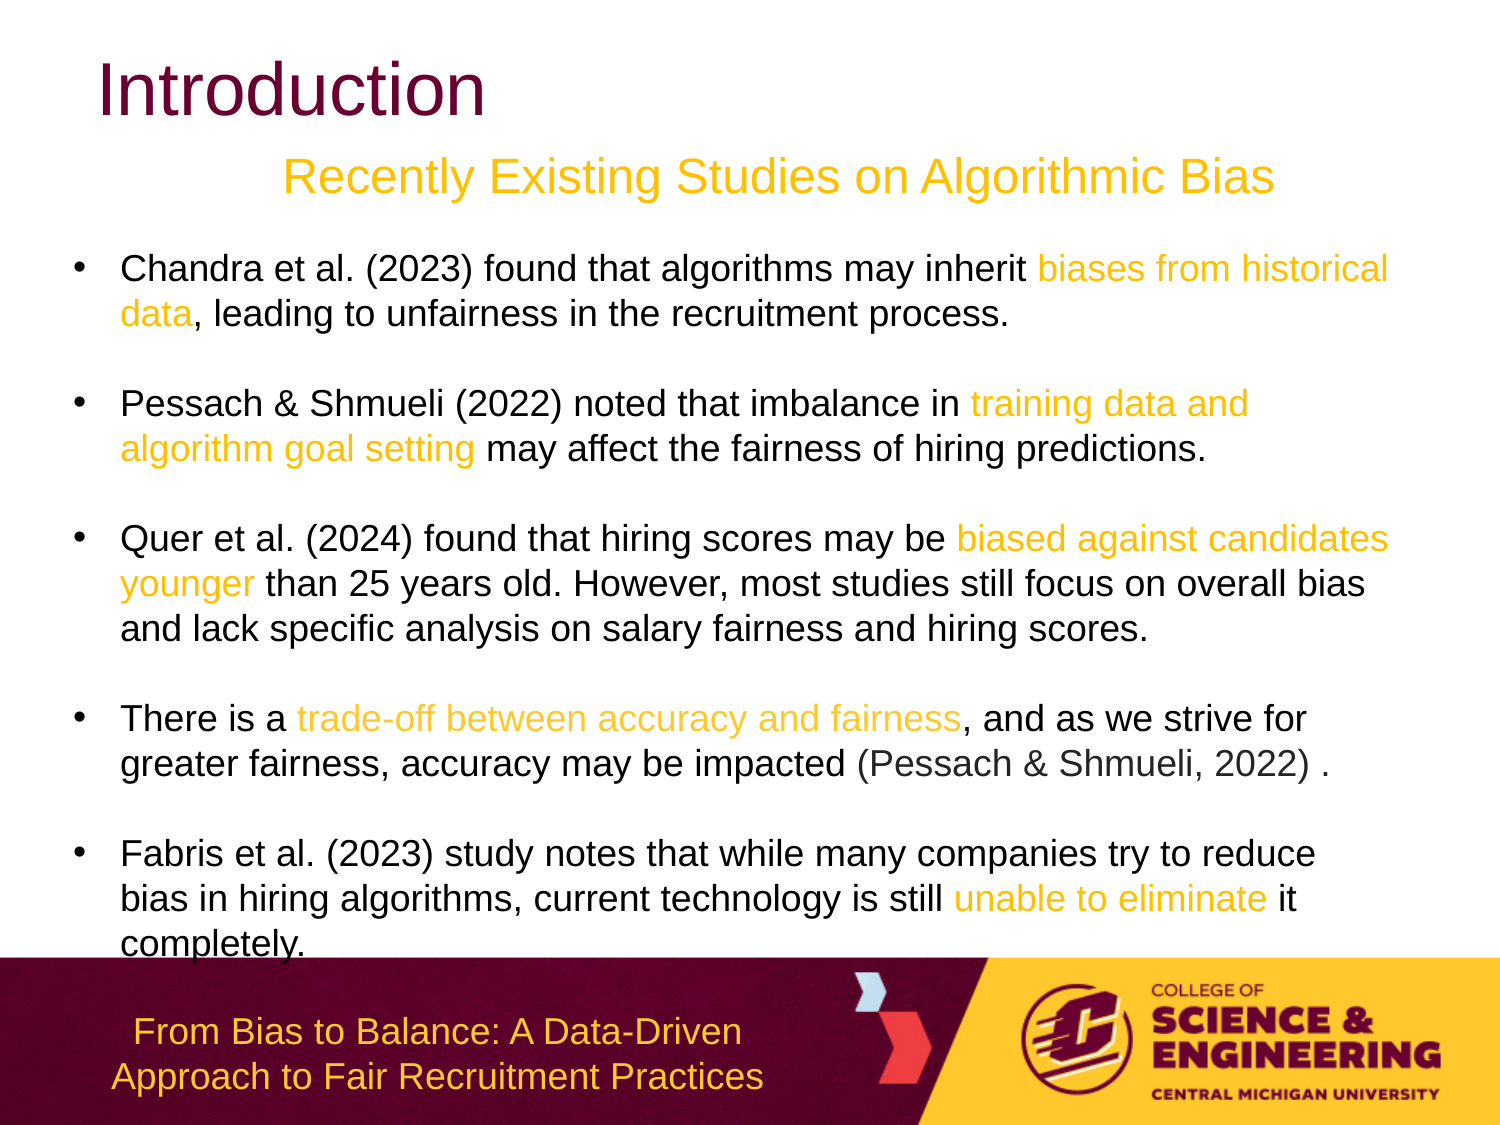

# Introduction
Recently Existing Studies on Algorithmic Bias
Chandra et al. (2023) found that algorithms may inherit biases from historical data, leading to unfairness in the recruitment process.

Pessach & Shmueli (2022) noted that imbalance in training data and algorithm goal setting may affect the fairness of hiring predictions.

Quer et al. (2024) found that hiring scores may be biased against candidates younger than 25 years old. However, most studies still focus on overall bias and lack specific analysis on salary fairness and hiring scores.

There is a trade-off between accuracy and fairness, and as we strive for greater fairness, accuracy may be impacted (Pessach & Shmueli, 2022) .

Fabris et al. (2023) study notes that while many companies try to reduce bias in hiring algorithms, current technology is still unable to eliminate it completely.
From Bias to Balance: A Data-Driven Approach to Fair Recruitment Practices